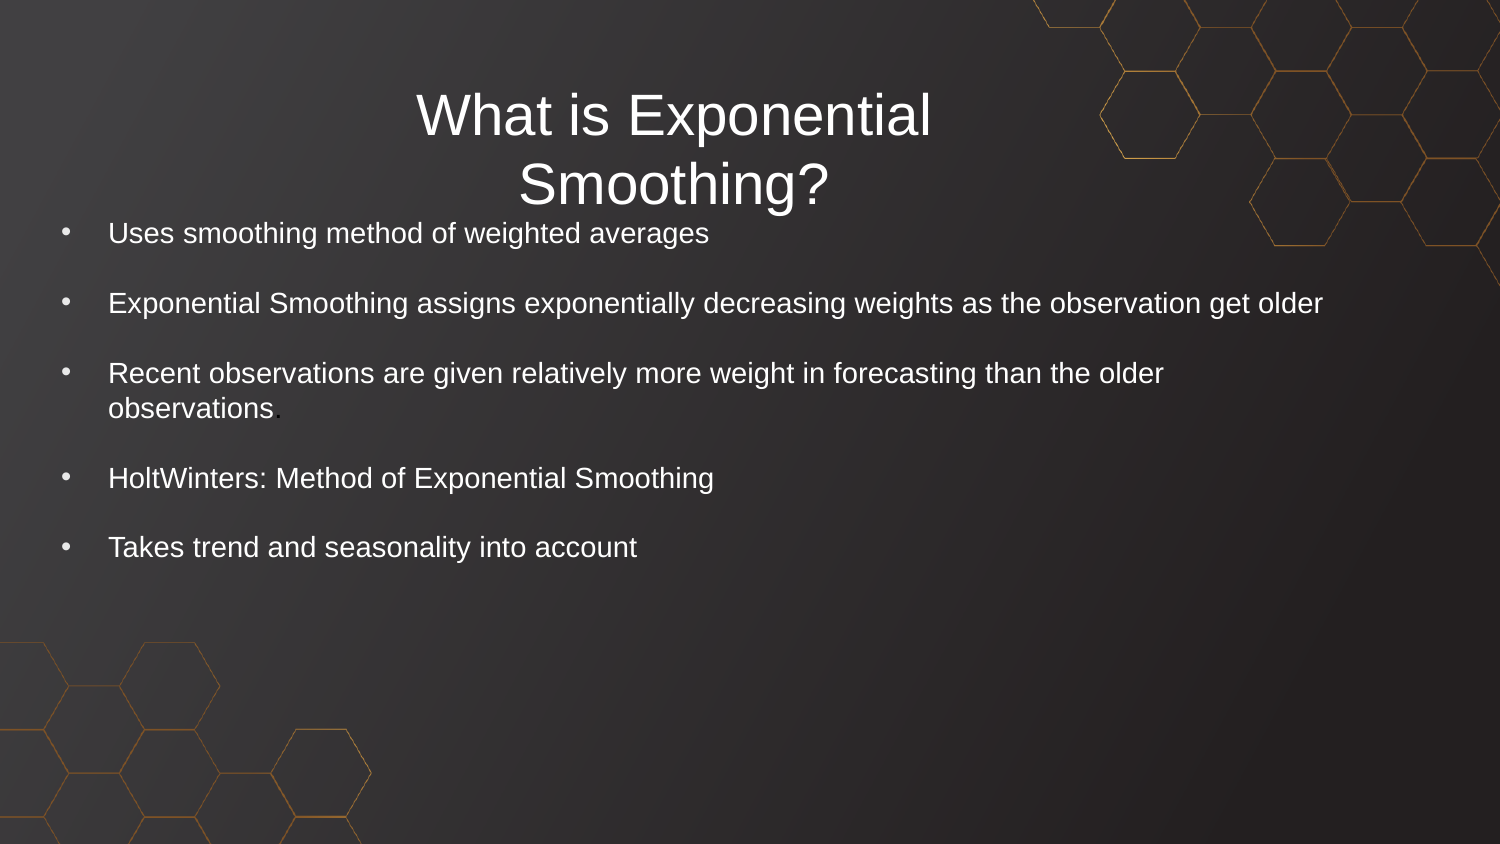

# What is Exponential Smoothing?
Uses smoothing method of weighted averages

Exponential Smoothing assigns exponentially decreasing weights as the observation get older

Recent observations are given relatively more weight in forecasting than the older observations.

HoltWinters: Method of Exponential Smoothing

Takes trend and seasonality into account